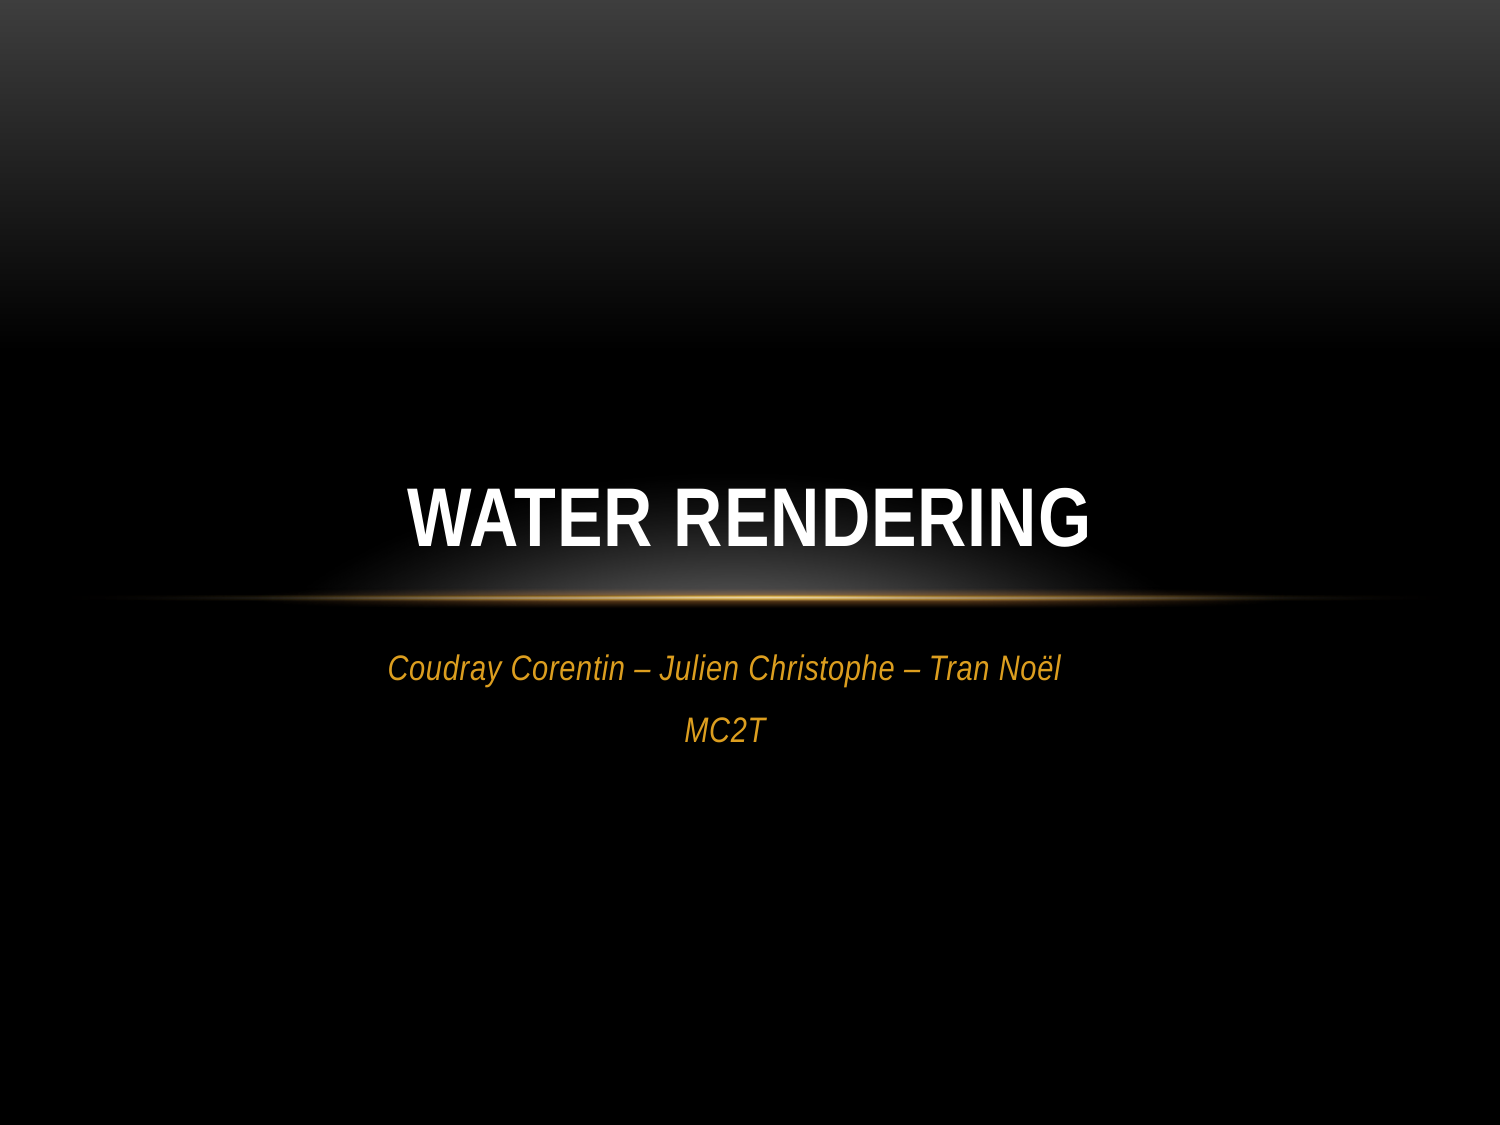

# Water rendering
Coudray Corentin – Julien Christophe – Tran Noël
MC2T